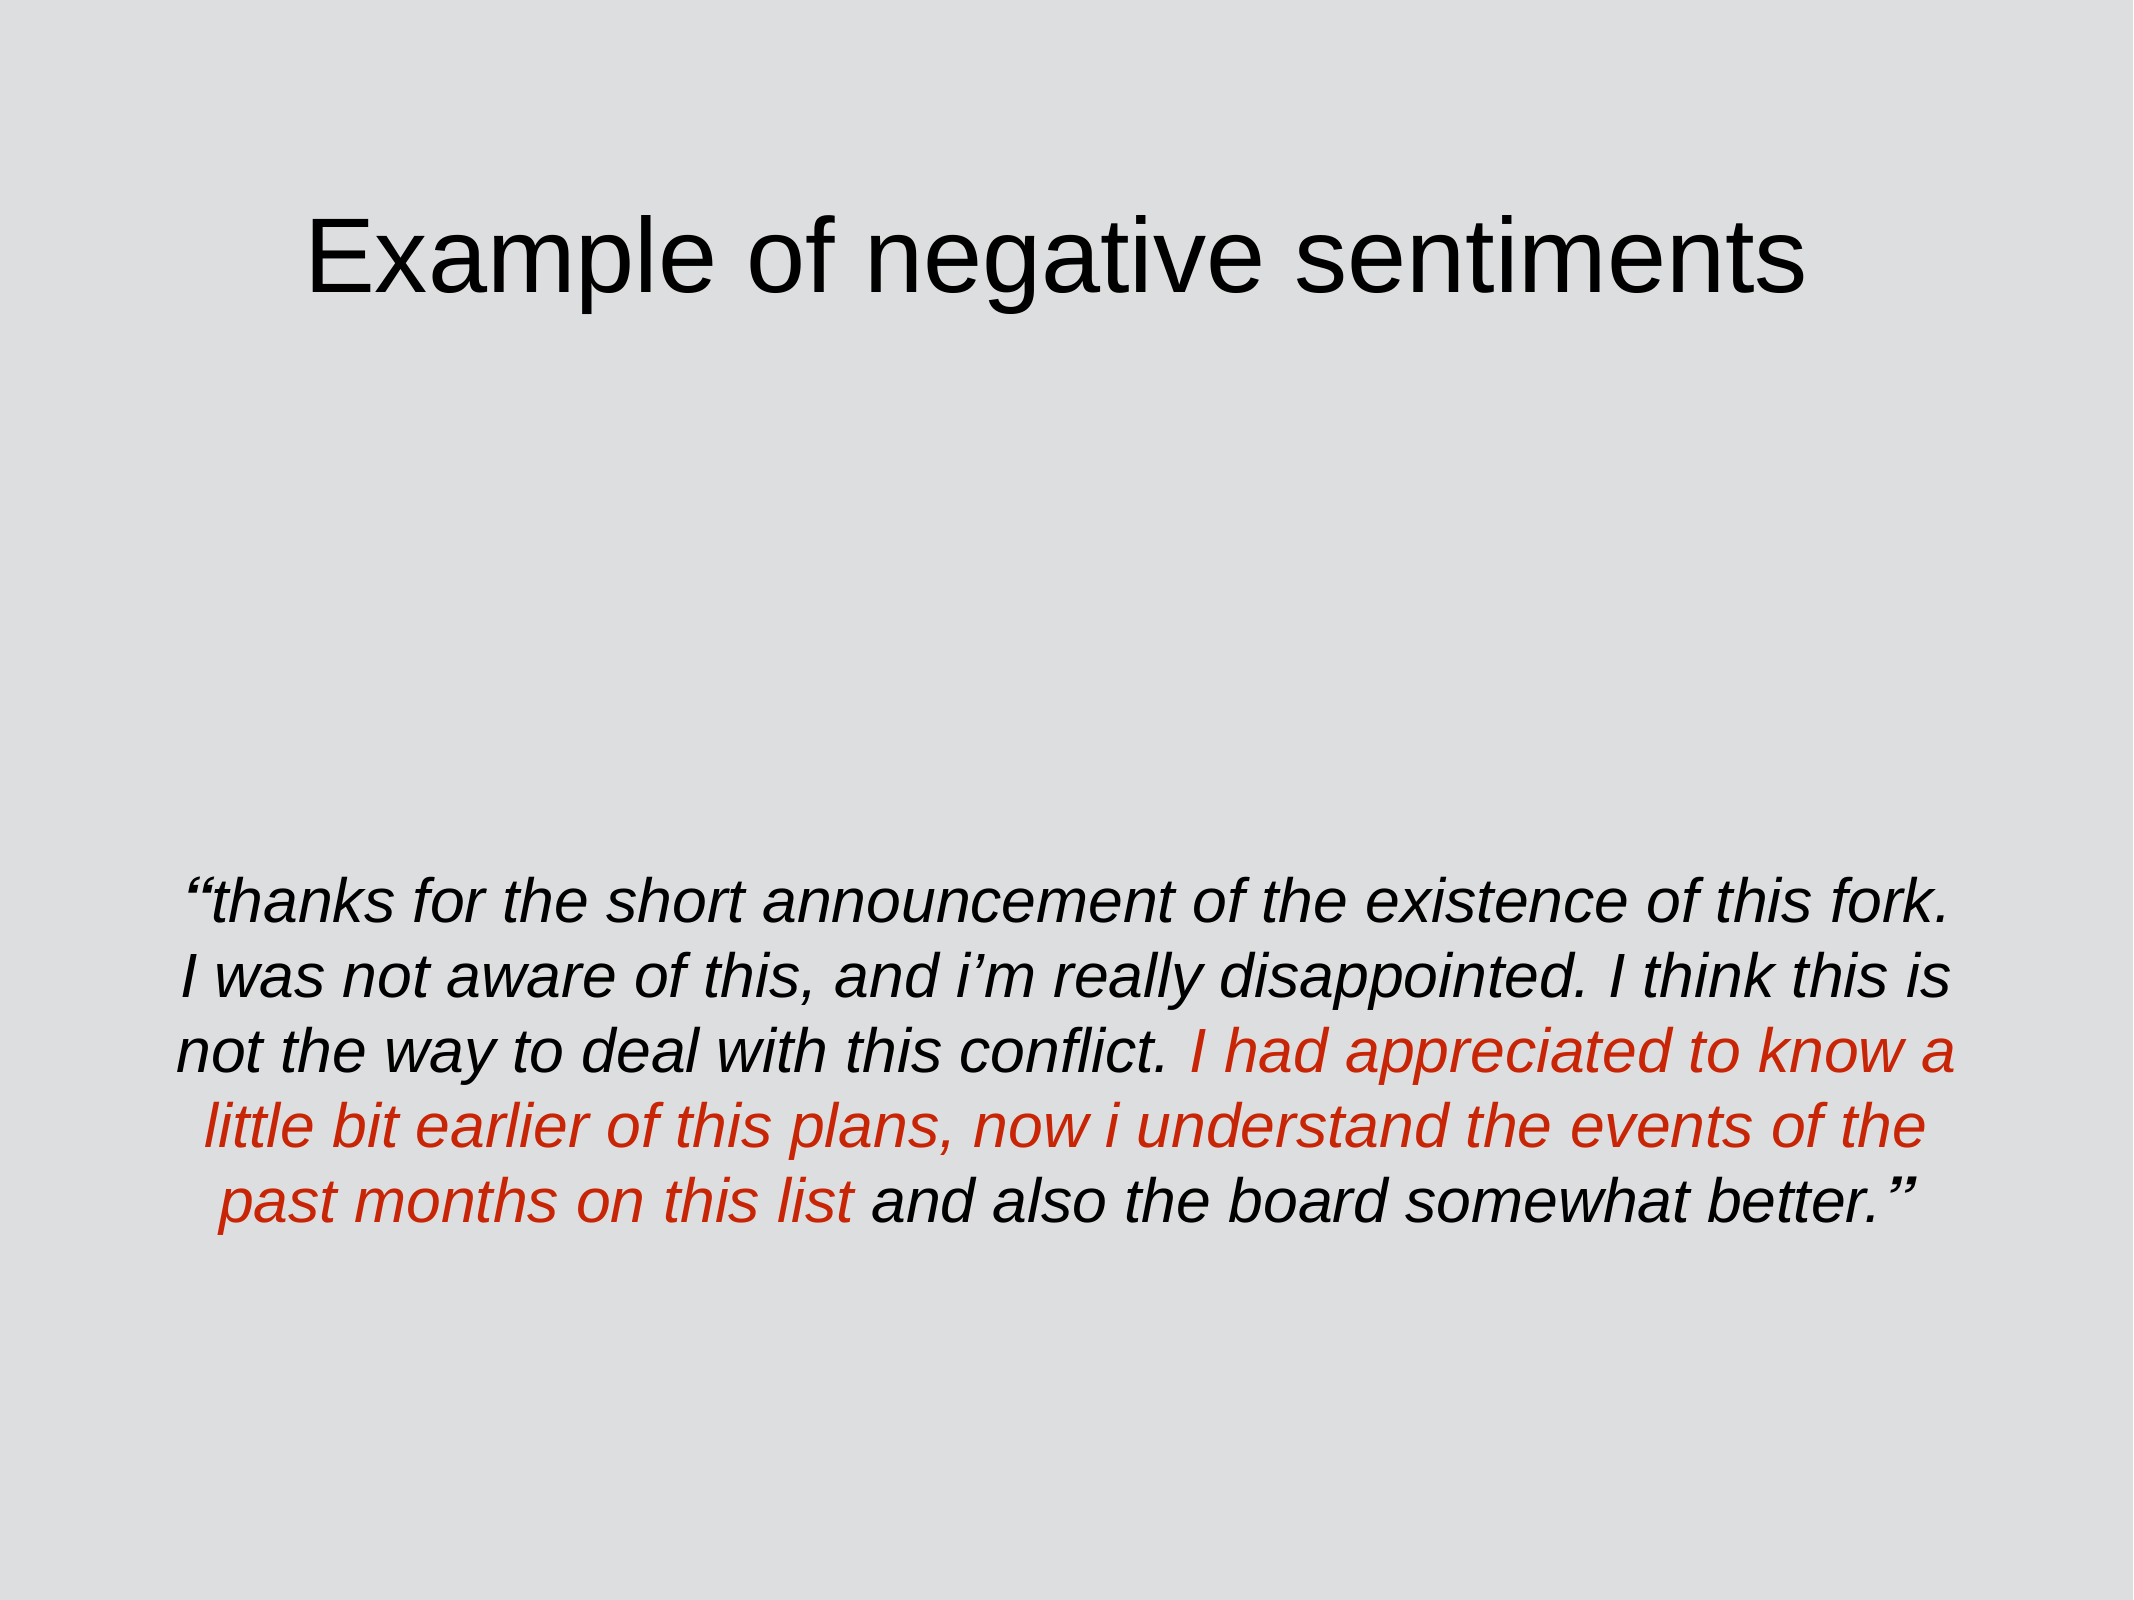

28
# Example of negative sentiments
'henning.westerholt@1und1.de'
'2008-08-04 11:09:15'
'[Kamailio-Devel] [Devel] SF.net SVN: opensips:[4568] tags/1.4.0/'
“thanks for the short announcement of the existence of this fork. I was not aware of this, and i’m really disappointed. I think this is not the way to deal with this conflict. I had appreciated to know a little bit earlier of this plans, now i understand the events of the past months on this list and also the board somewhat better.”